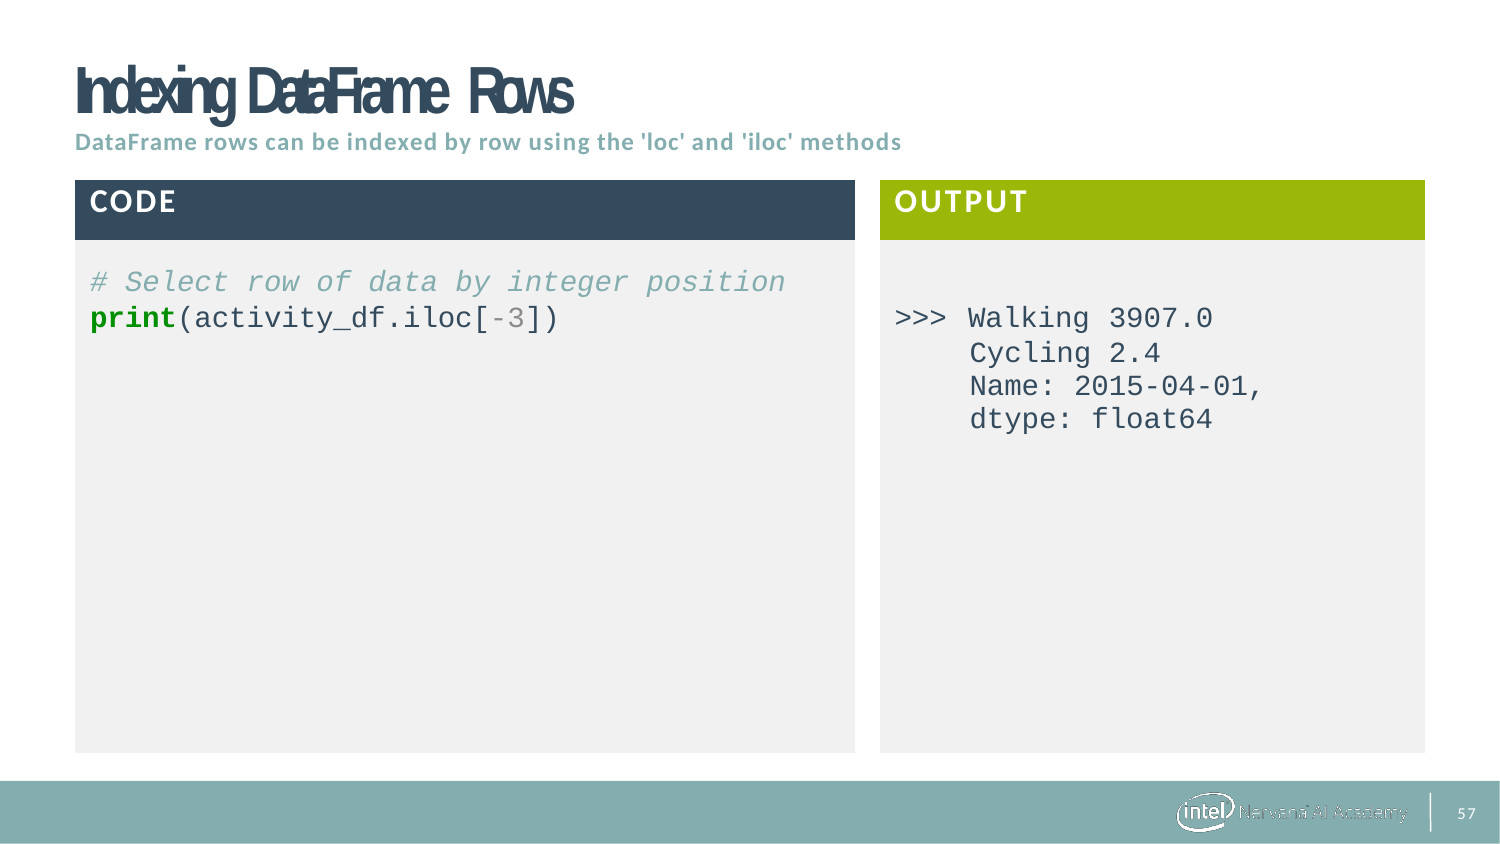

# Indexing DataFrame Rows
DataFrame rows can be indexed by row using the 'loc' and 'iloc' methods
| CODE |  | OUTPUT |  |
| --- | --- | --- | --- |
| # Select row of data by integer position |  |  |  |
| print(activity\_df.iloc[-3]) |  | >>> Walking | 3907.0 |
|  |  | Cycling 2.4 Name: 2015-04-01, dtype: float64 |  |
57